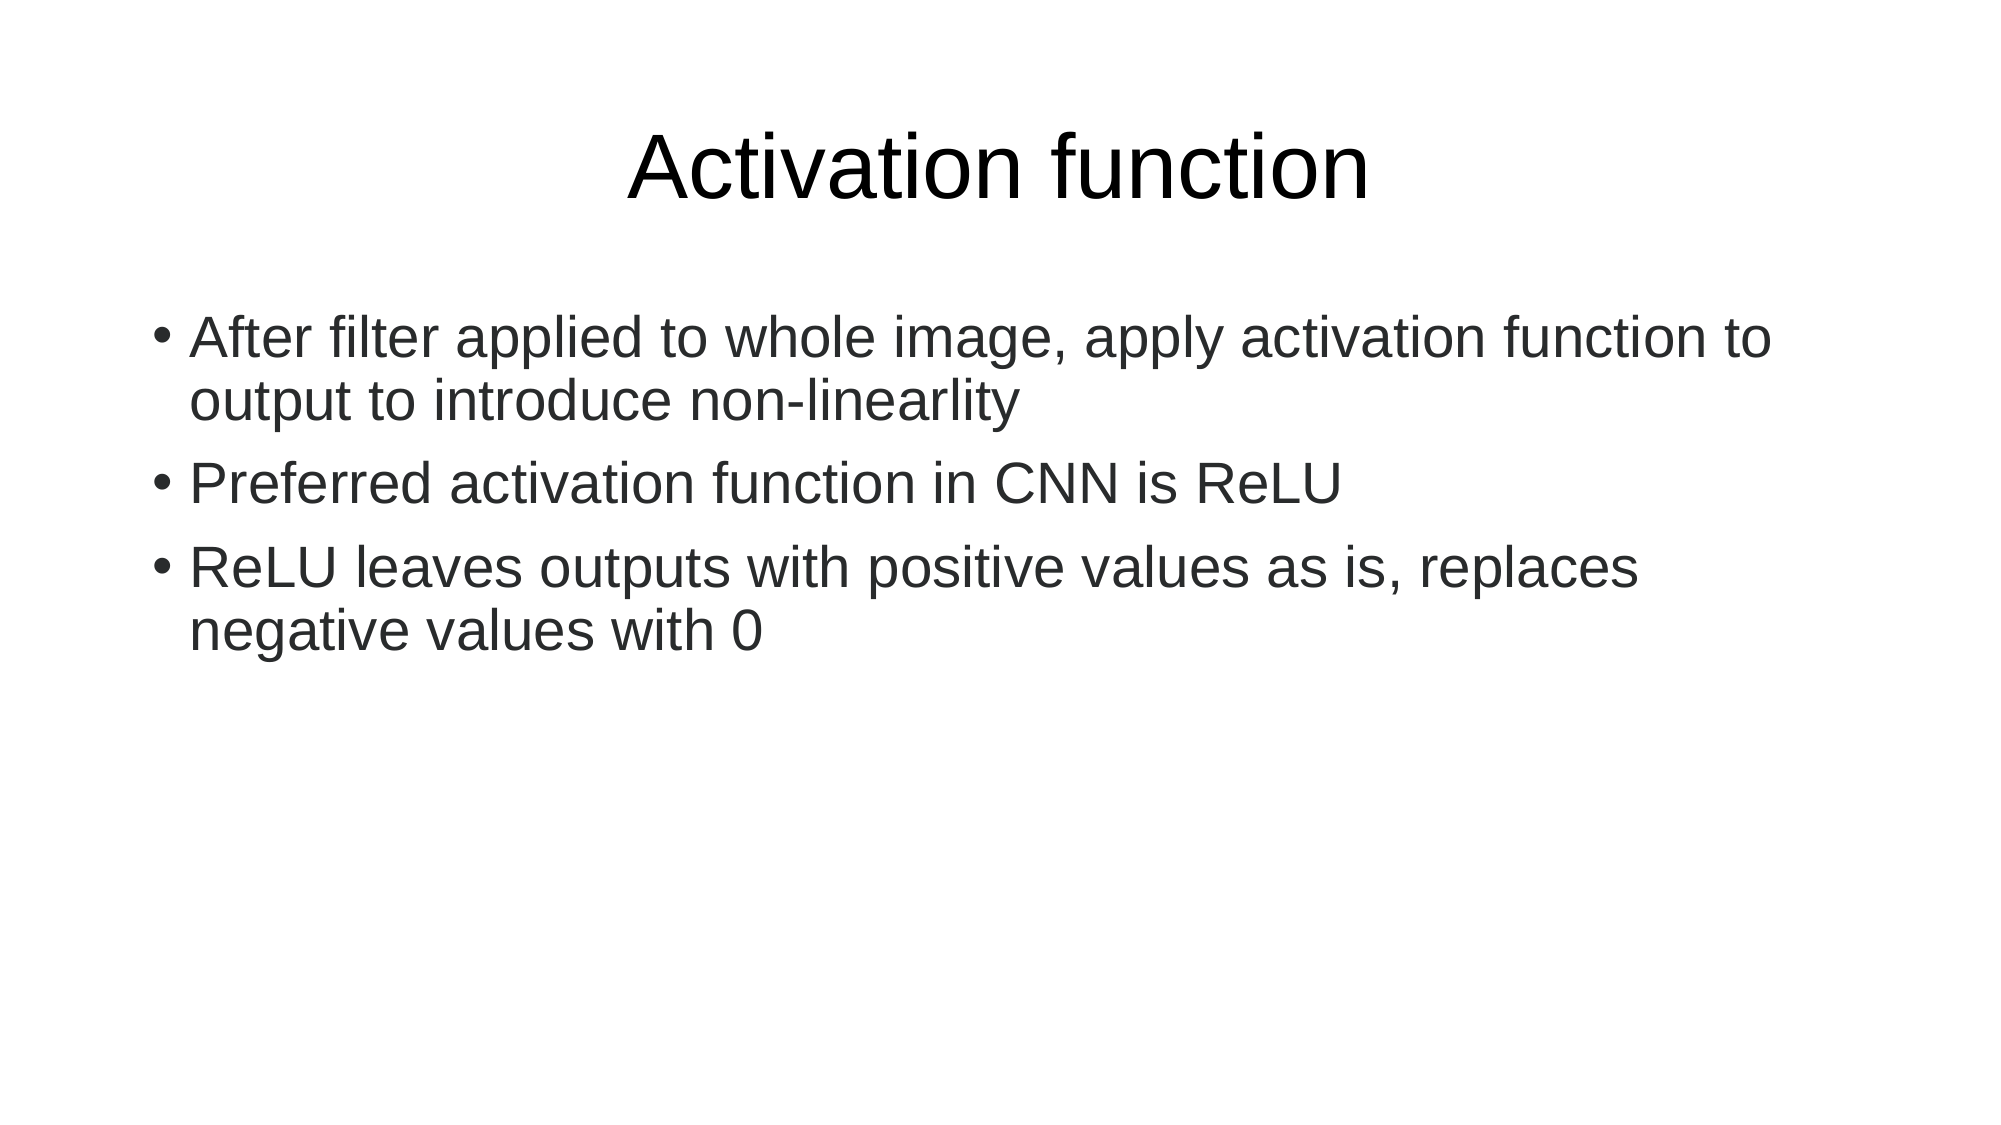

# Activation function
After filter applied to whole image, apply activation function to output to introduce non-linearlity
Preferred activation function in CNN is ReLU
ReLU leaves outputs with positive values as is, replaces negative values with 0